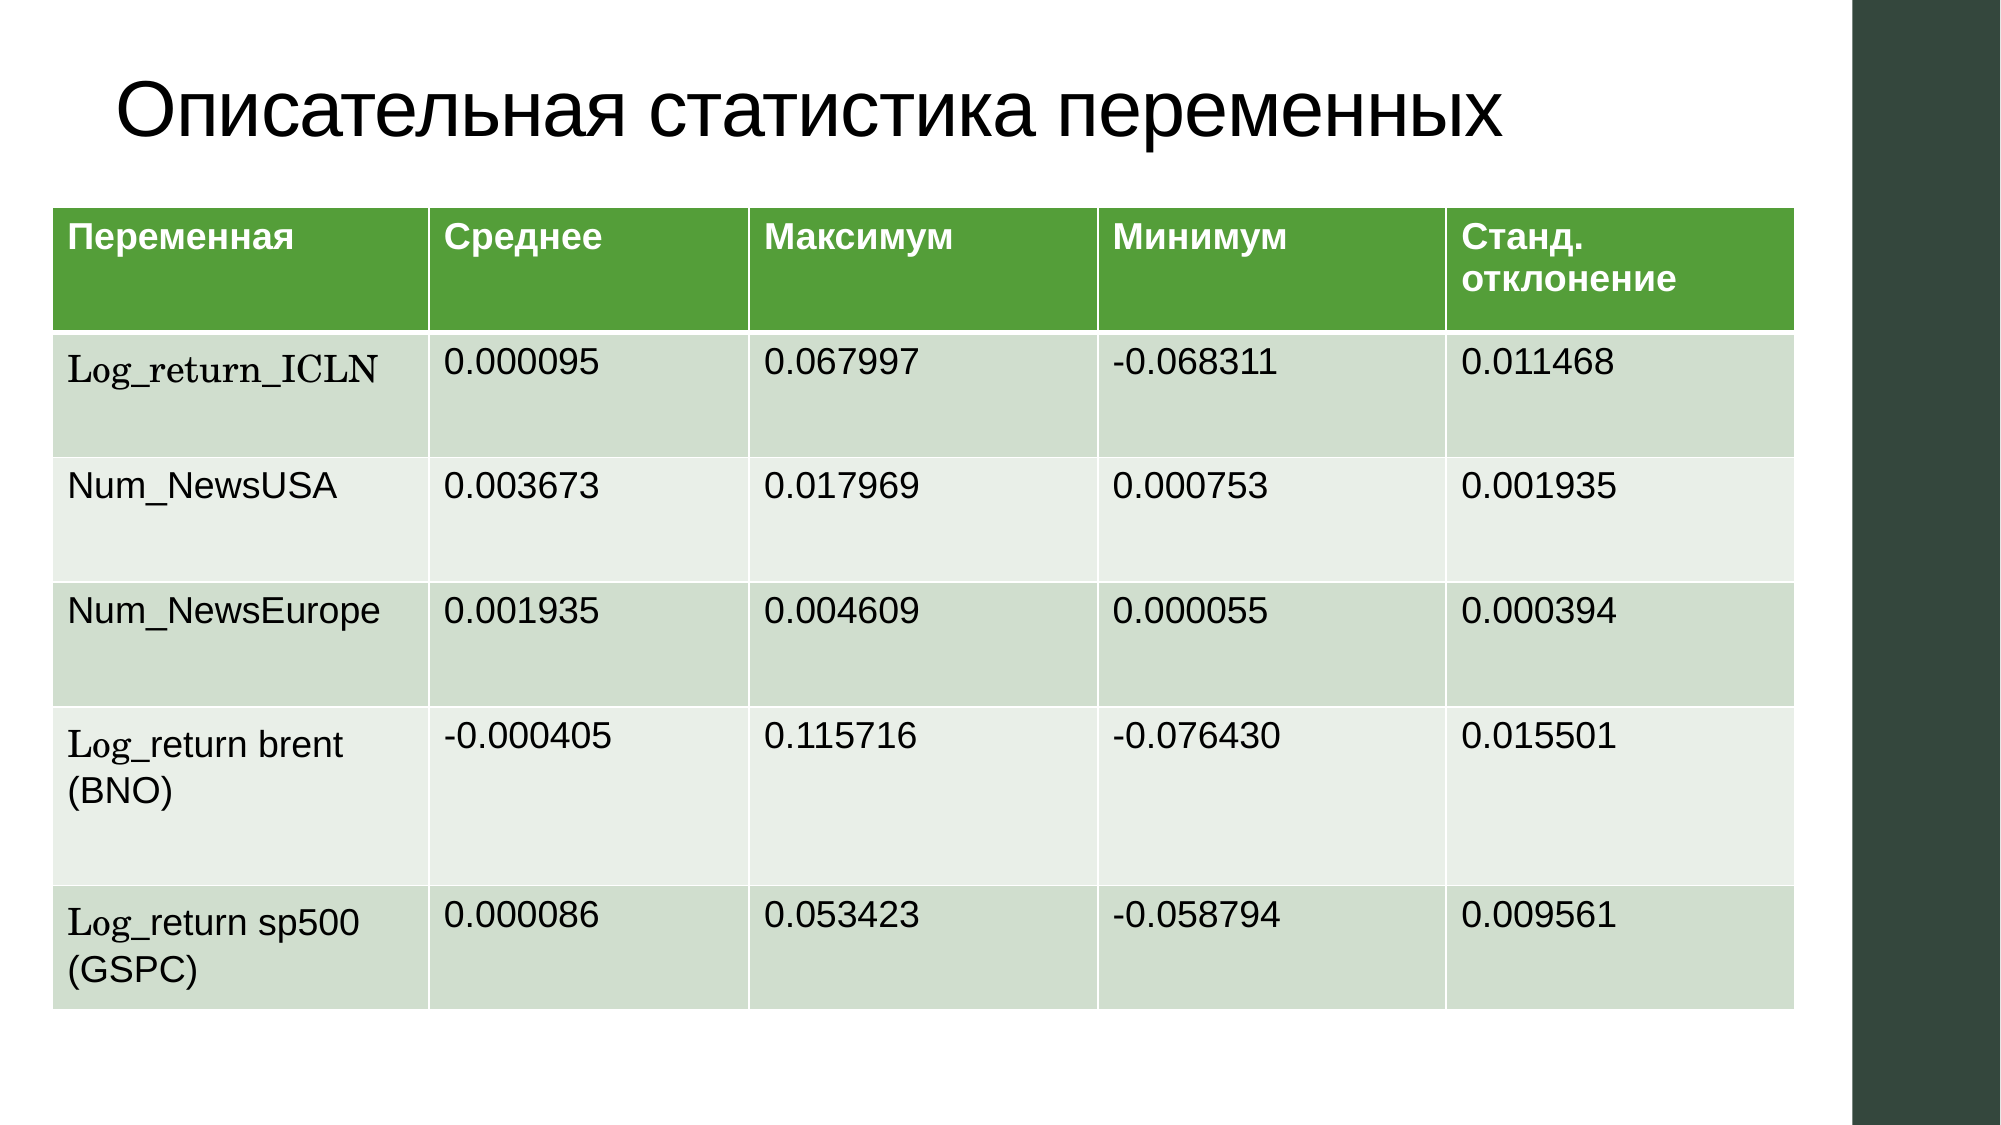

# Описательная статистика переменных
| Переменная | Среднее | Максимум | Минимум | Станд. отклонение |
| --- | --- | --- | --- | --- |
| Log\_return\_ICLN | 0.000095 | 0.067997 | -0.068311 | 0.011468 |
| Num\_NewsUSA | 0.003673 | 0.017969 | 0.000753 | 0.001935 |
| Num\_NewsEurope | 0.001935 | 0.004609 | 0.000055 | 0.000394 |
| Log\_return brent (BNO) | -0.000405 | 0.115716 | -0.076430 | 0.015501 |
| Log\_return sp500 (GSPC) | 0.000086 | 0.053423 | -0.058794 | 0.009561 |